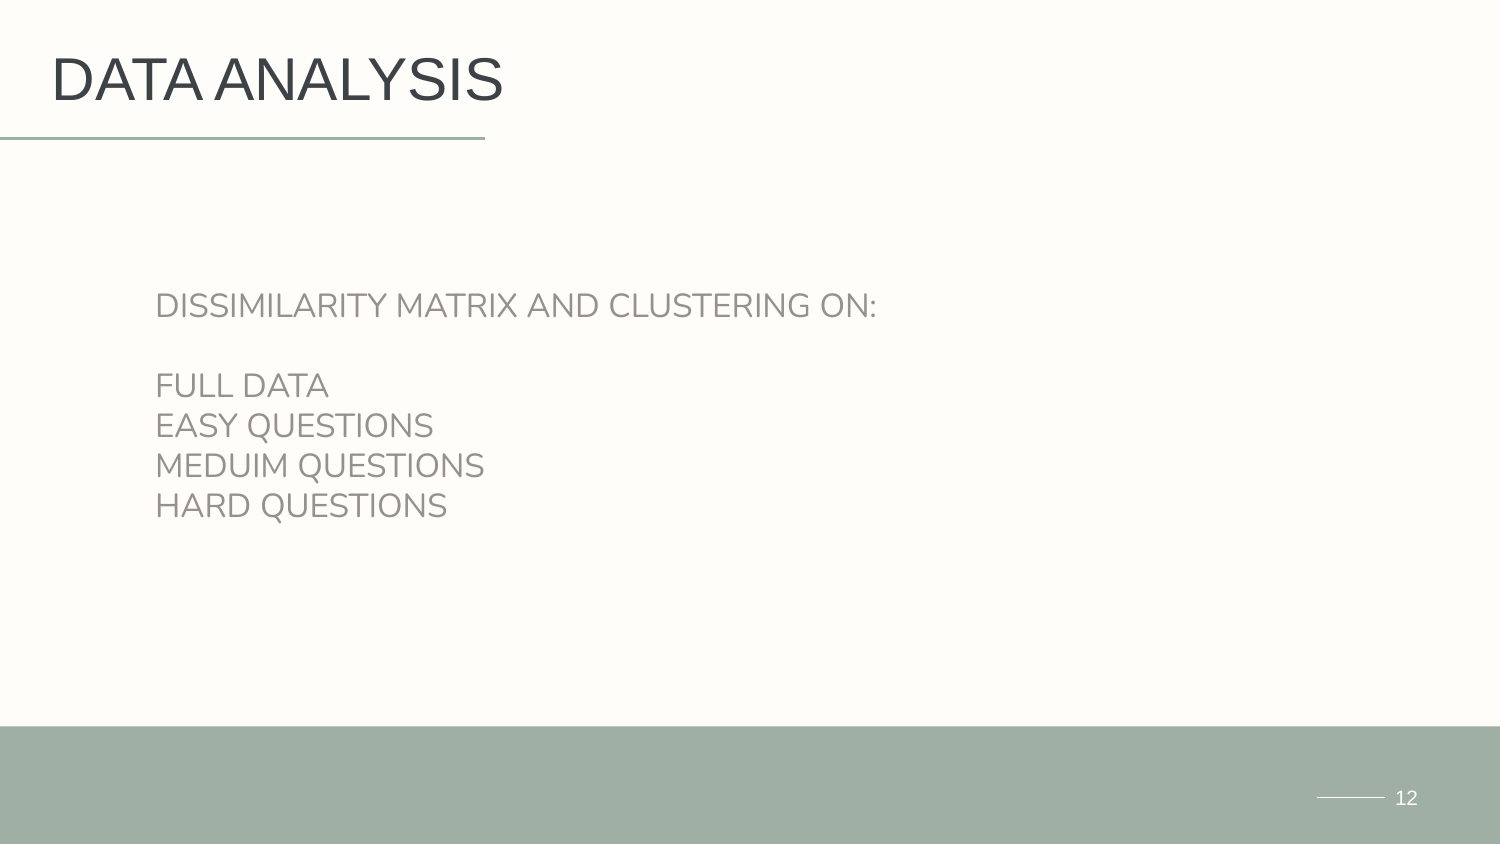

# DATA ANALYSIS
DISSIMILARITY MATRIX AND CLUSTERING ON:

FULL DATA
EASY QUESTIONS
MEDUIM QUESTIONS
HARD QUESTIONS